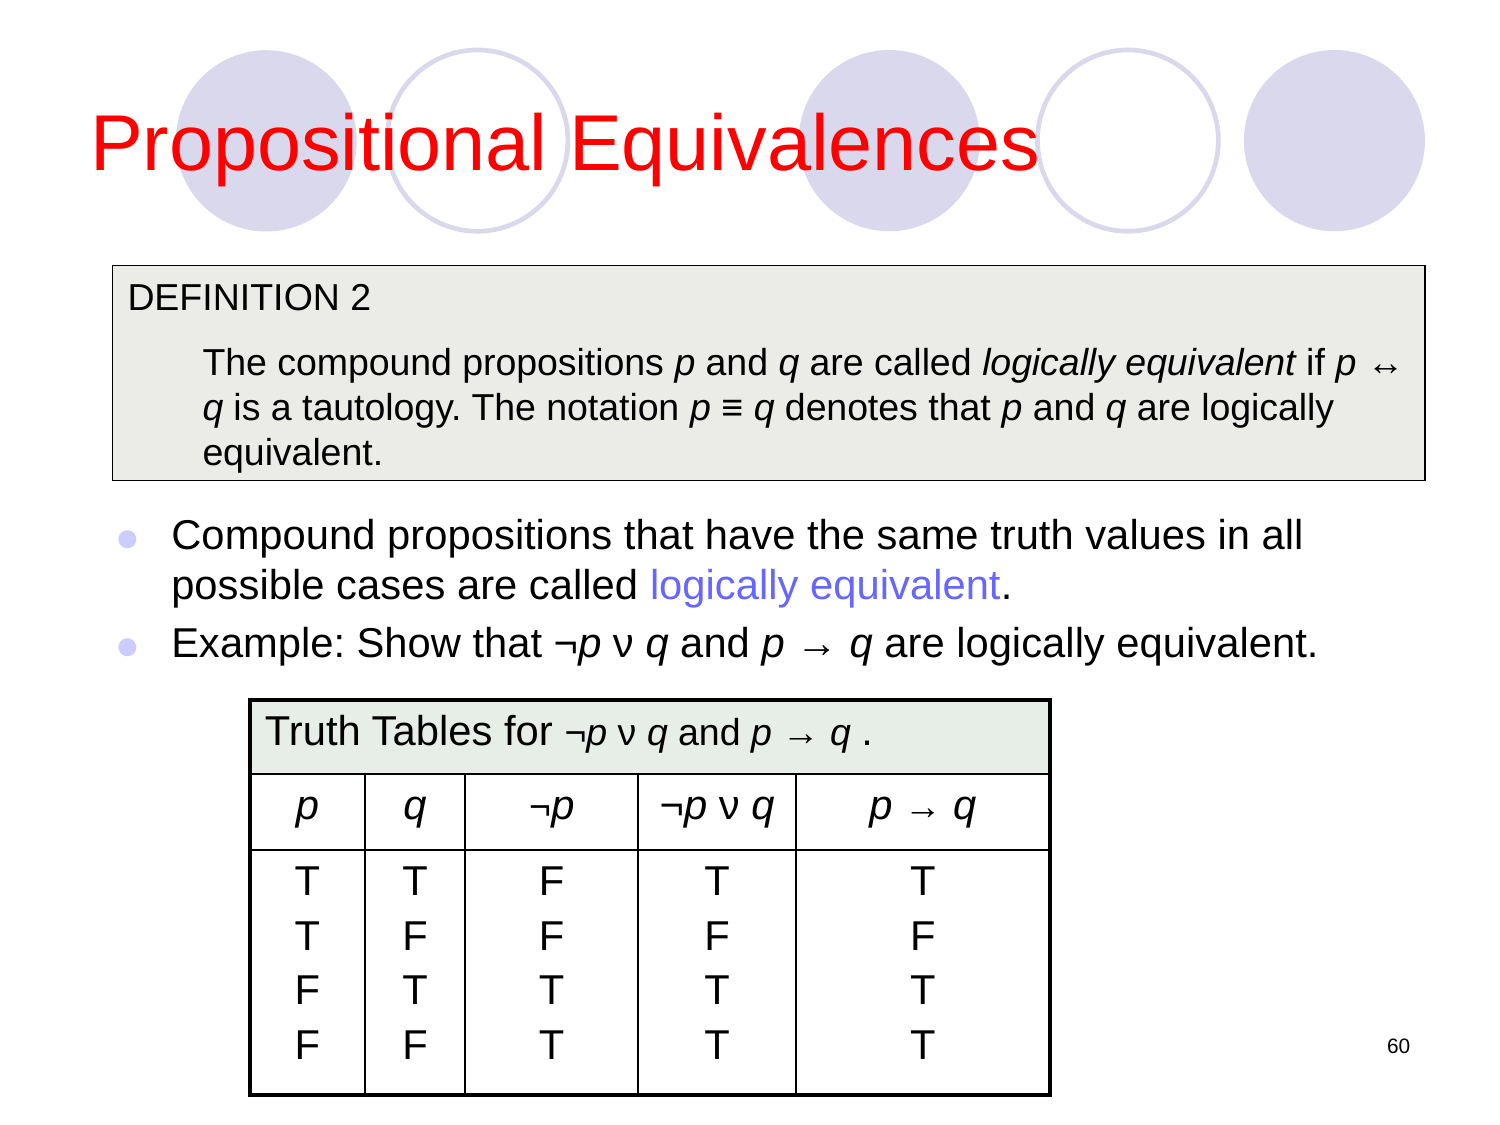

# Propositional Equivalences
DEFINITION 2

The compound propositions p and q are called logically equivalent if p ↔ q is a tautology. The notation p ≡ q denotes that p and q are logically equivalent.
Compound propositions that have the same truth values in all possible cases are called logically equivalent.
Example: Show that ¬p ν q and p → q are logically equivalent.

| Truth Tables for ¬p ν q and p → q . |  |  |  |  |
| --- | --- | --- | --- | --- |
| p | q | ¬p | ¬p ν q | p → q |
| T T F F | T F T F | F F T T | T F T T | T F T T |
60